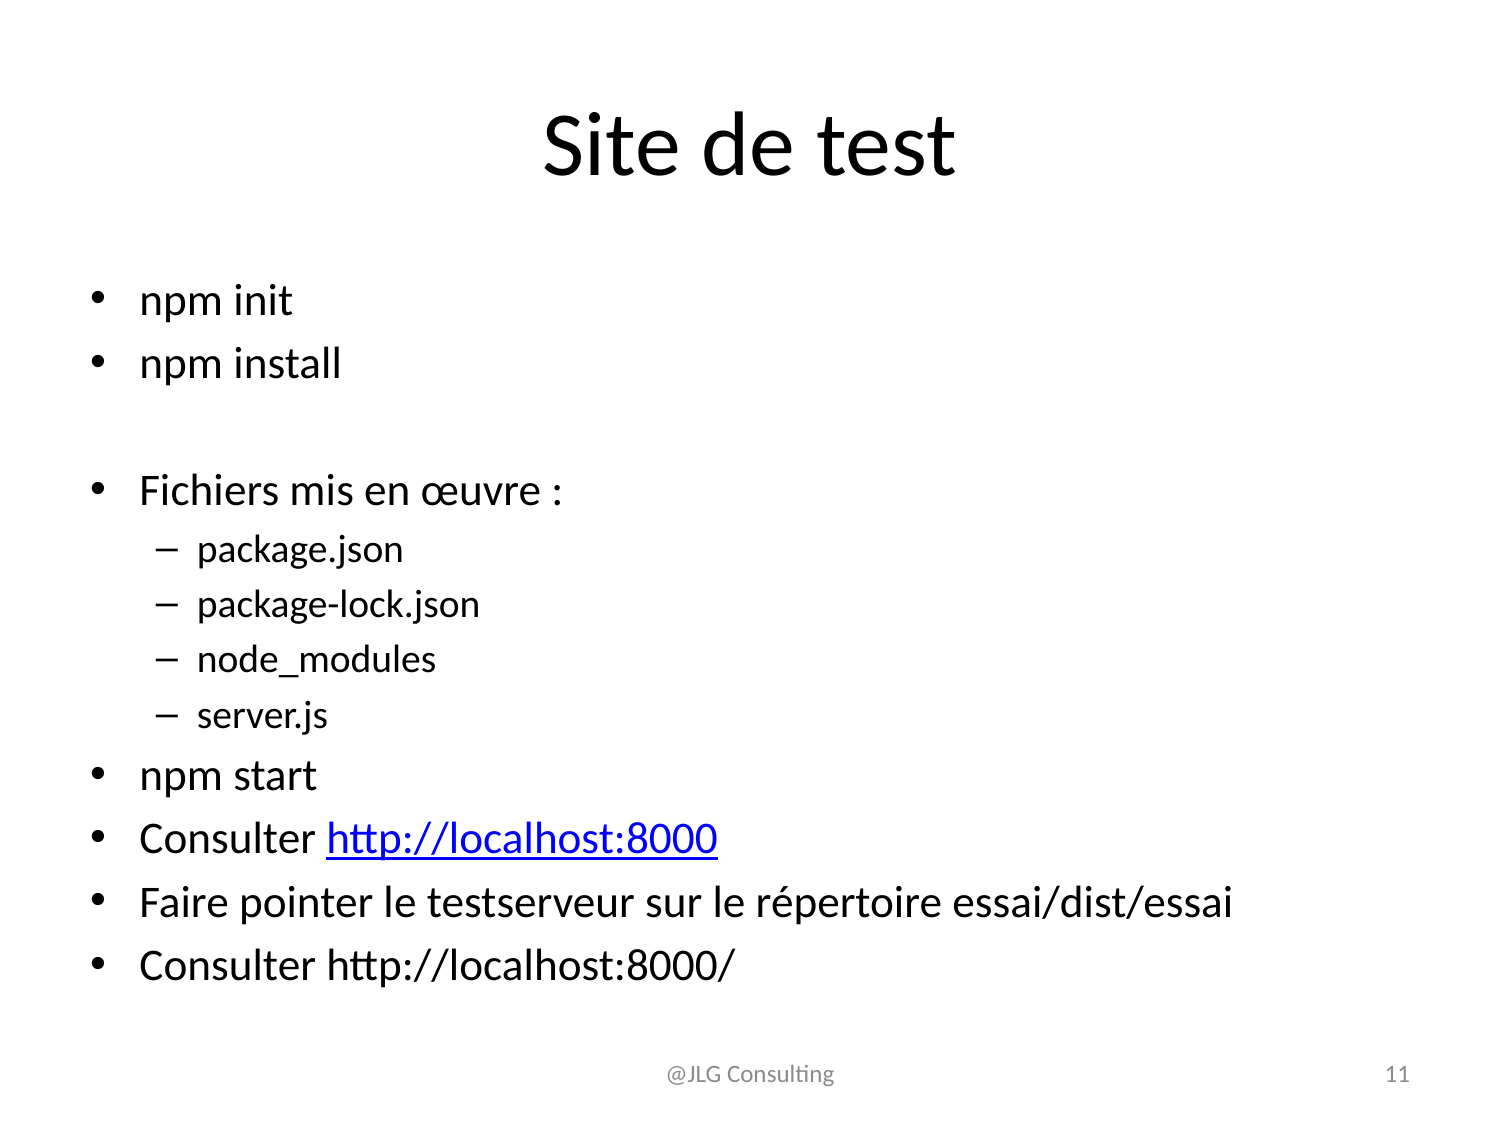

# Site de test
npm init
npm install

Fichiers mis en œuvre :
package.json
package-lock.json
node_modules
server.js
npm start
Consulter http://localhost:8000
Faire pointer le testserveur sur le répertoire essai/dist/essai
Consulter http://localhost:8000/
@JLG Consulting
11